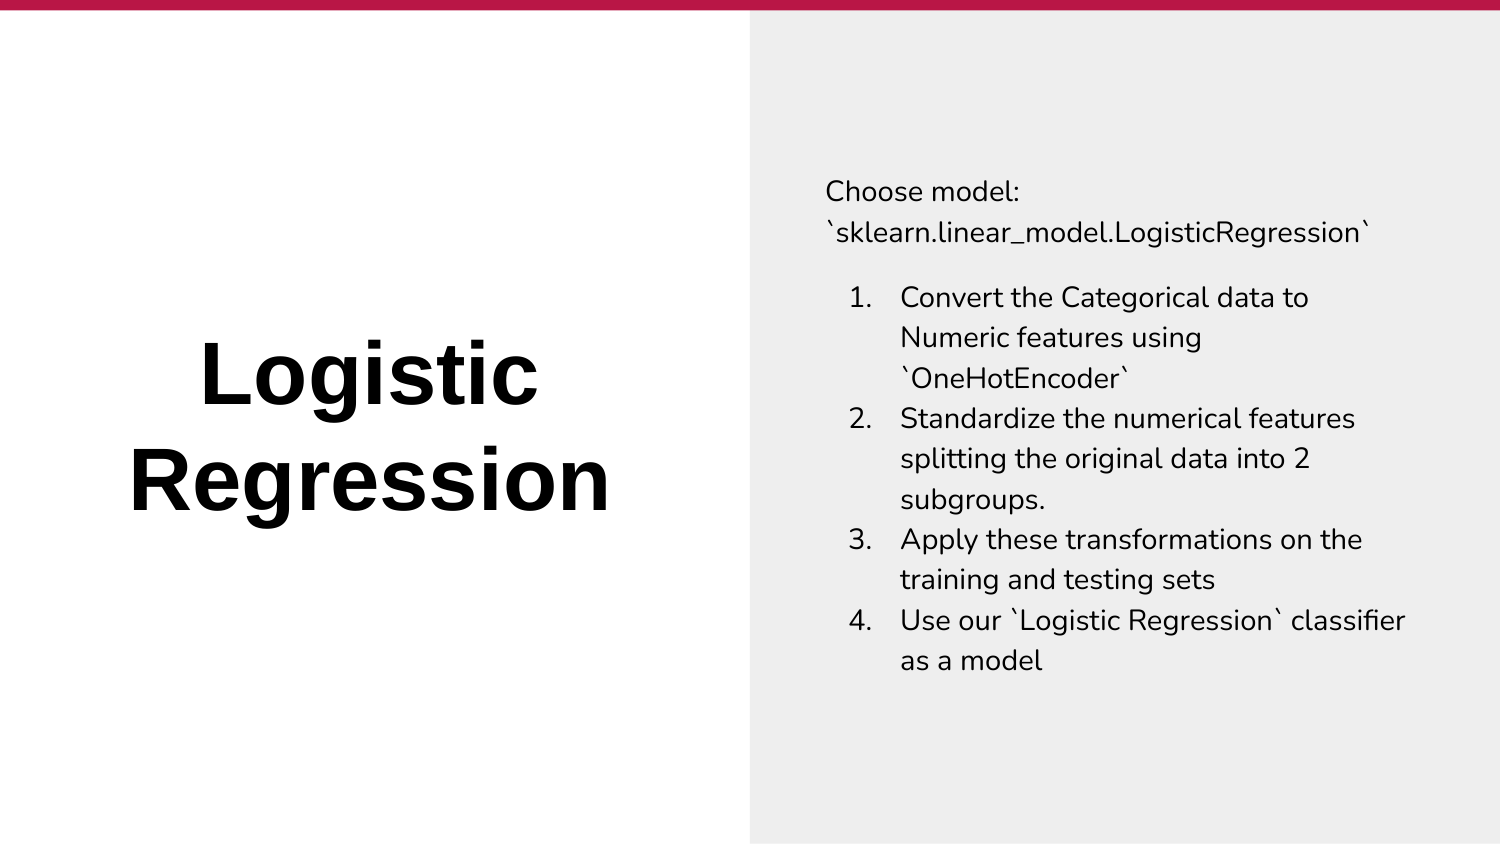

Choose model: `sklearn.linear_model.LogisticRegression`
Convert the Categorical data to Numeric features using `OneHotEncoder`
Standardize the numerical features splitting the original data into 2 subgroups.
Apply these transformations on the training and testing sets
Use our `Logistic Regression` classifier as a model
# Logistic Regression